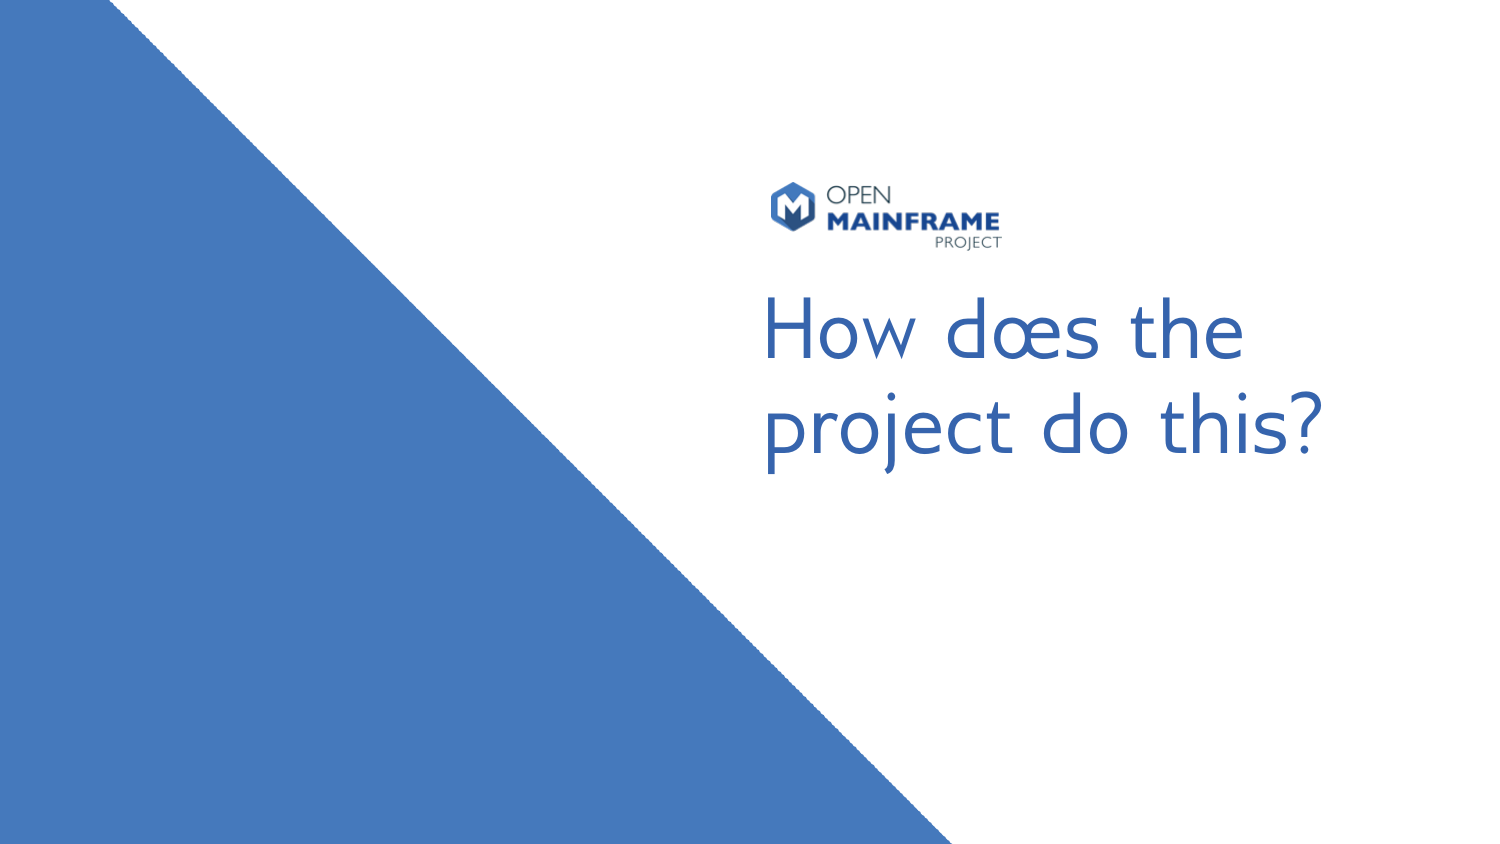

# How does the project do this?